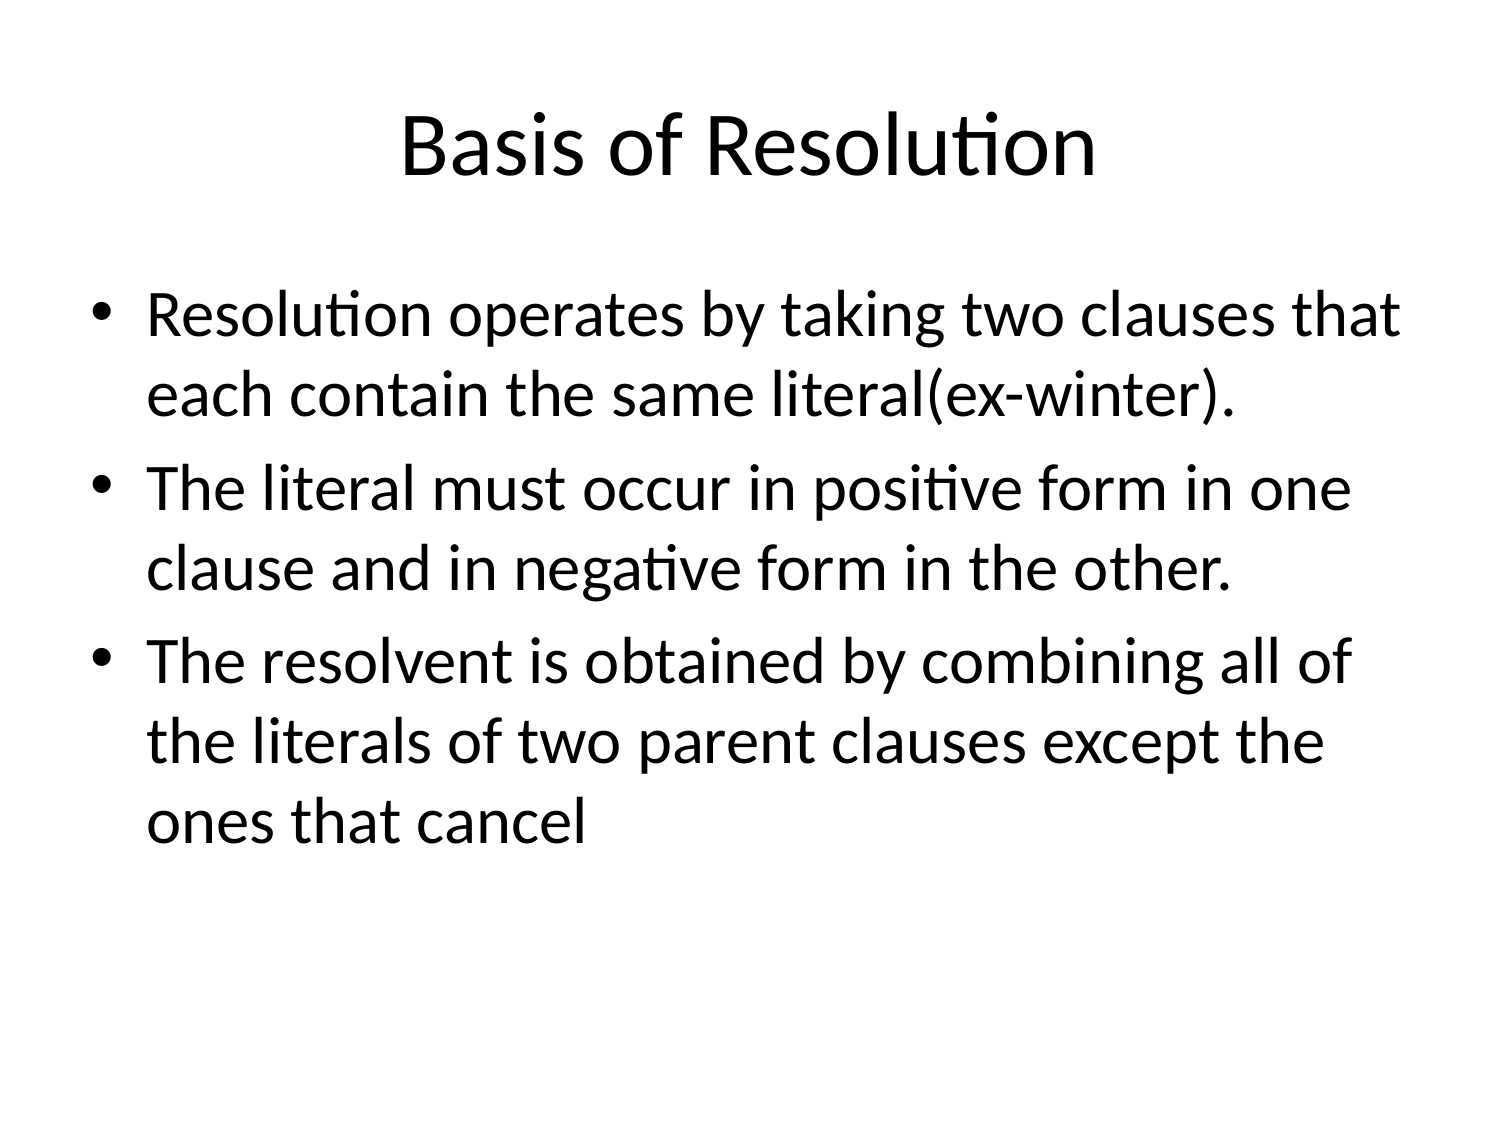

# Basis of Resolution
Resolution operates by taking two clauses that each contain the same literal(ex-winter).
The literal must occur in positive form in one clause and in negative form in the other.
The resolvent is obtained by combining all of the literals of two parent clauses except the ones that cancel